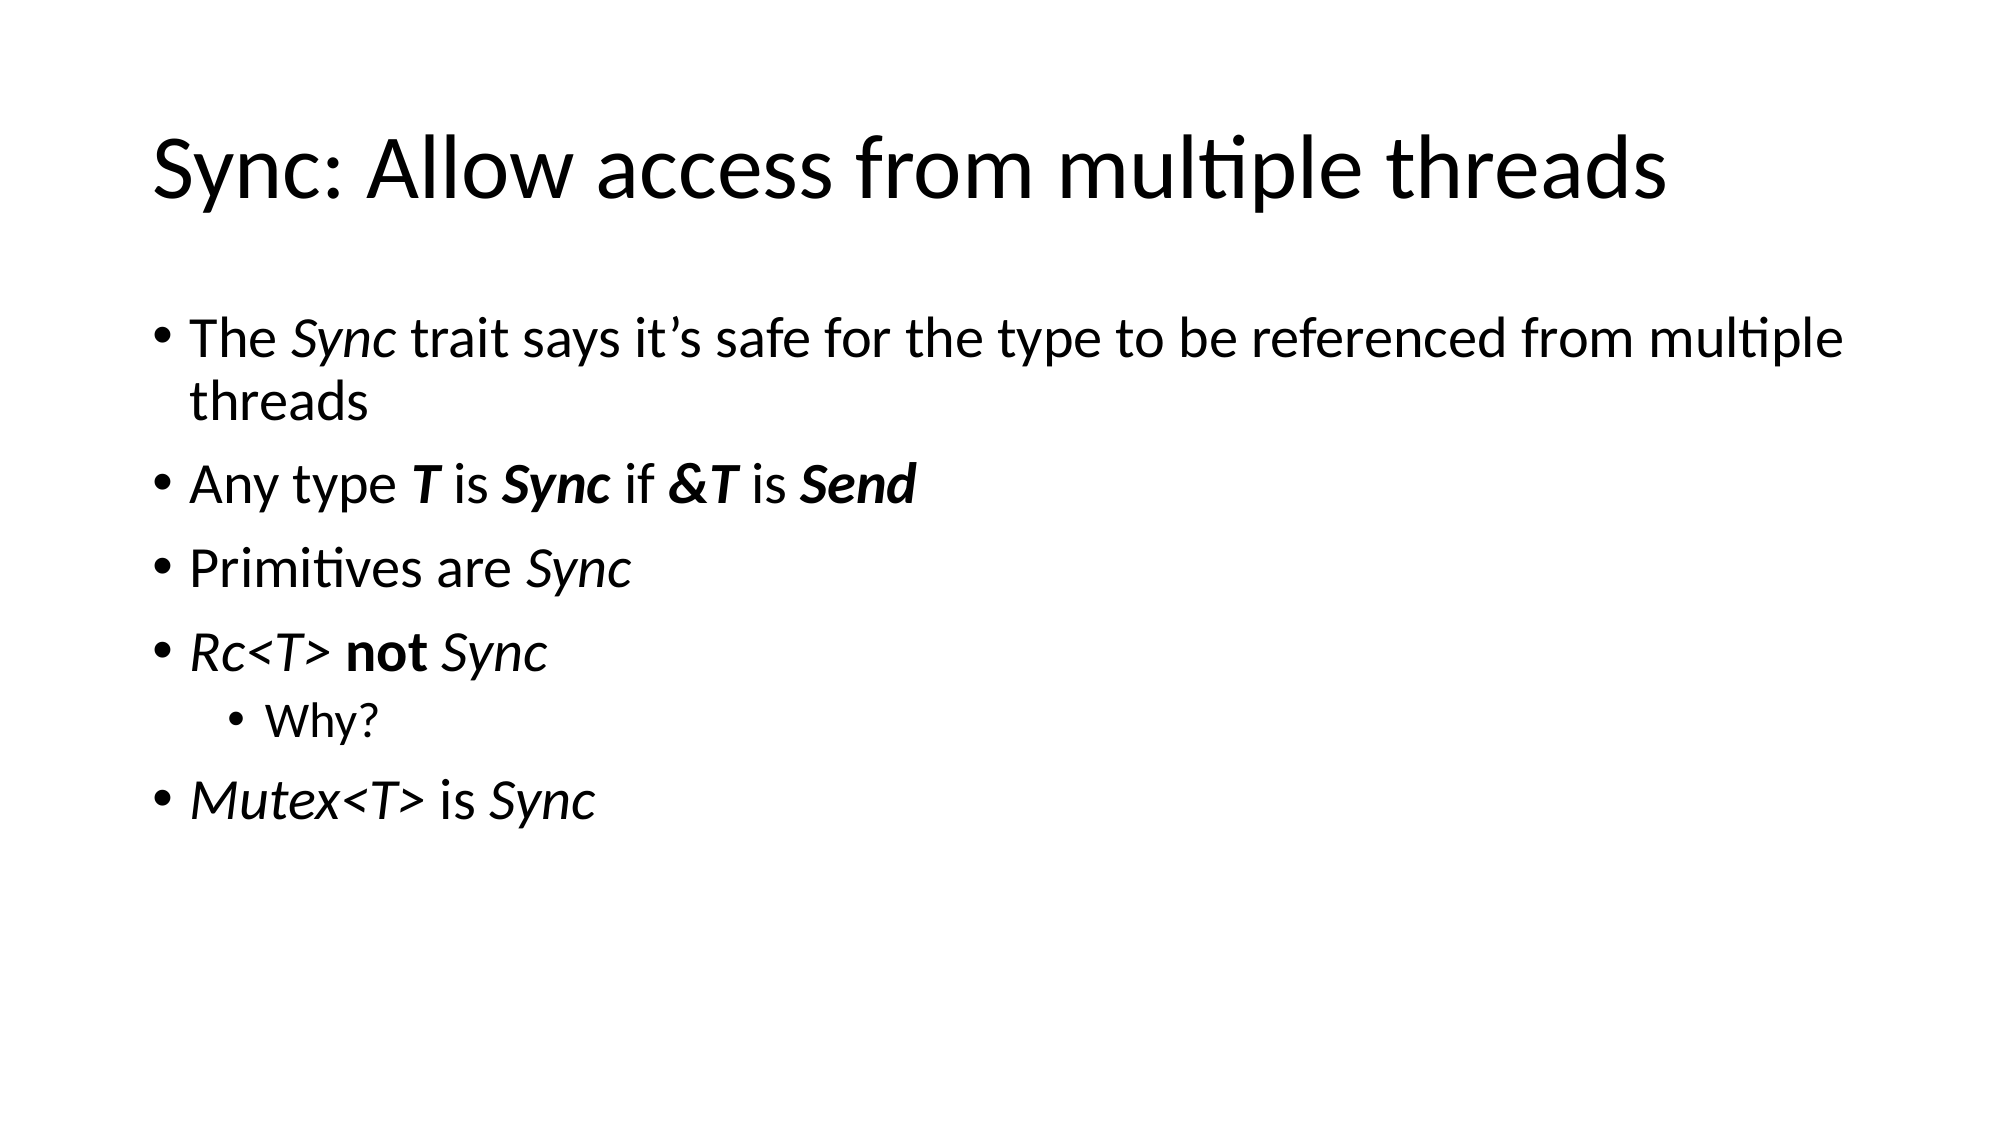

# Sync: Allow access from multiple threads
The Sync trait says it’s safe for the type to be referenced from multiple threads
Any type T is Sync if &T is Send
Primitives are Sync
Rc<T> not Sync
Why?
Mutex<T> is Sync